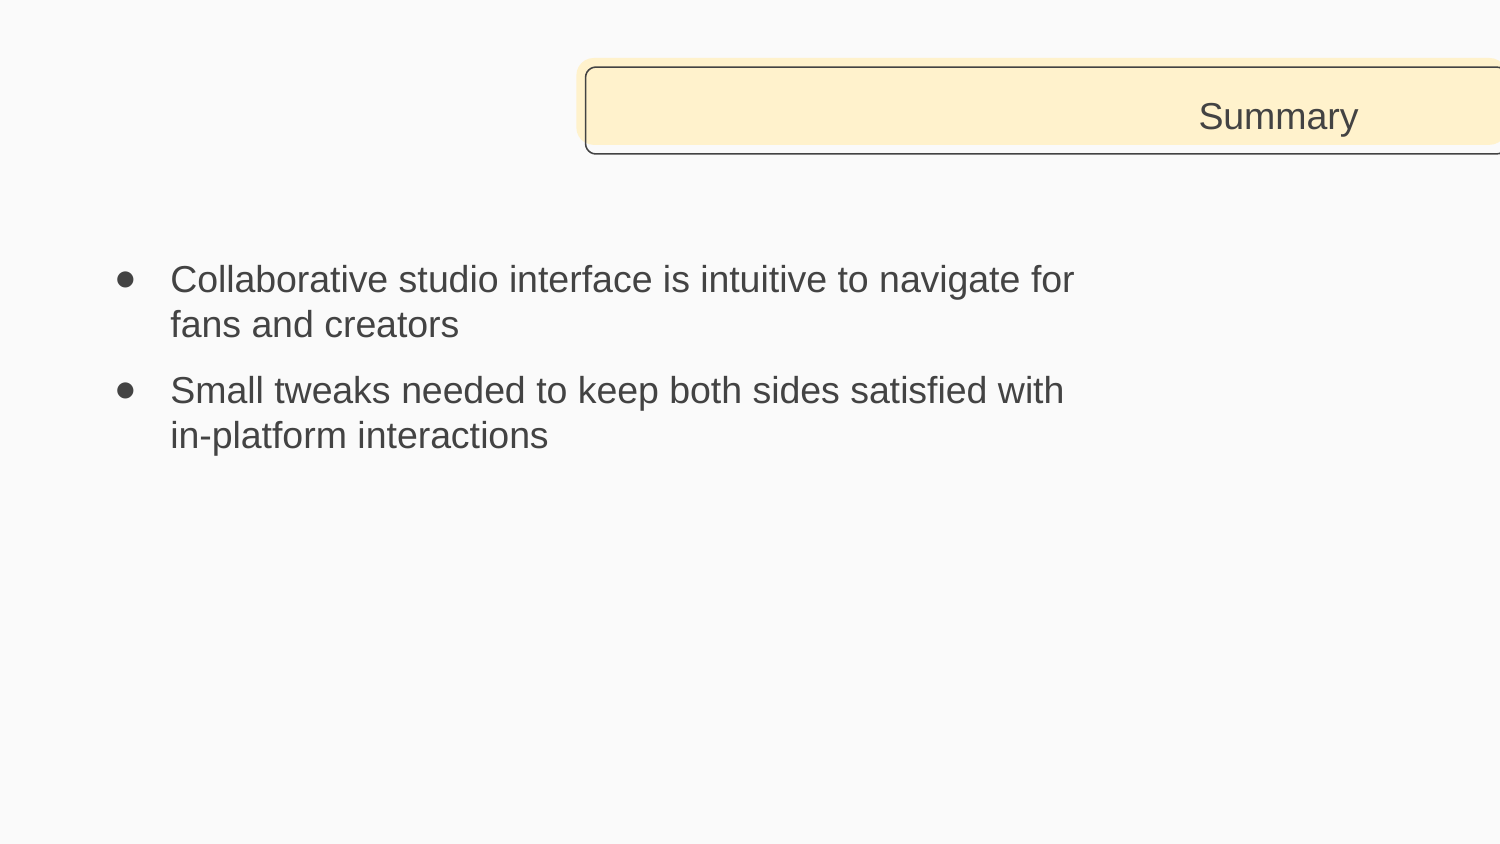

Summary
Collaborative studio interface is intuitive to navigate for fans and creators
Small tweaks needed to keep both sides satisfied with in-platform interactions